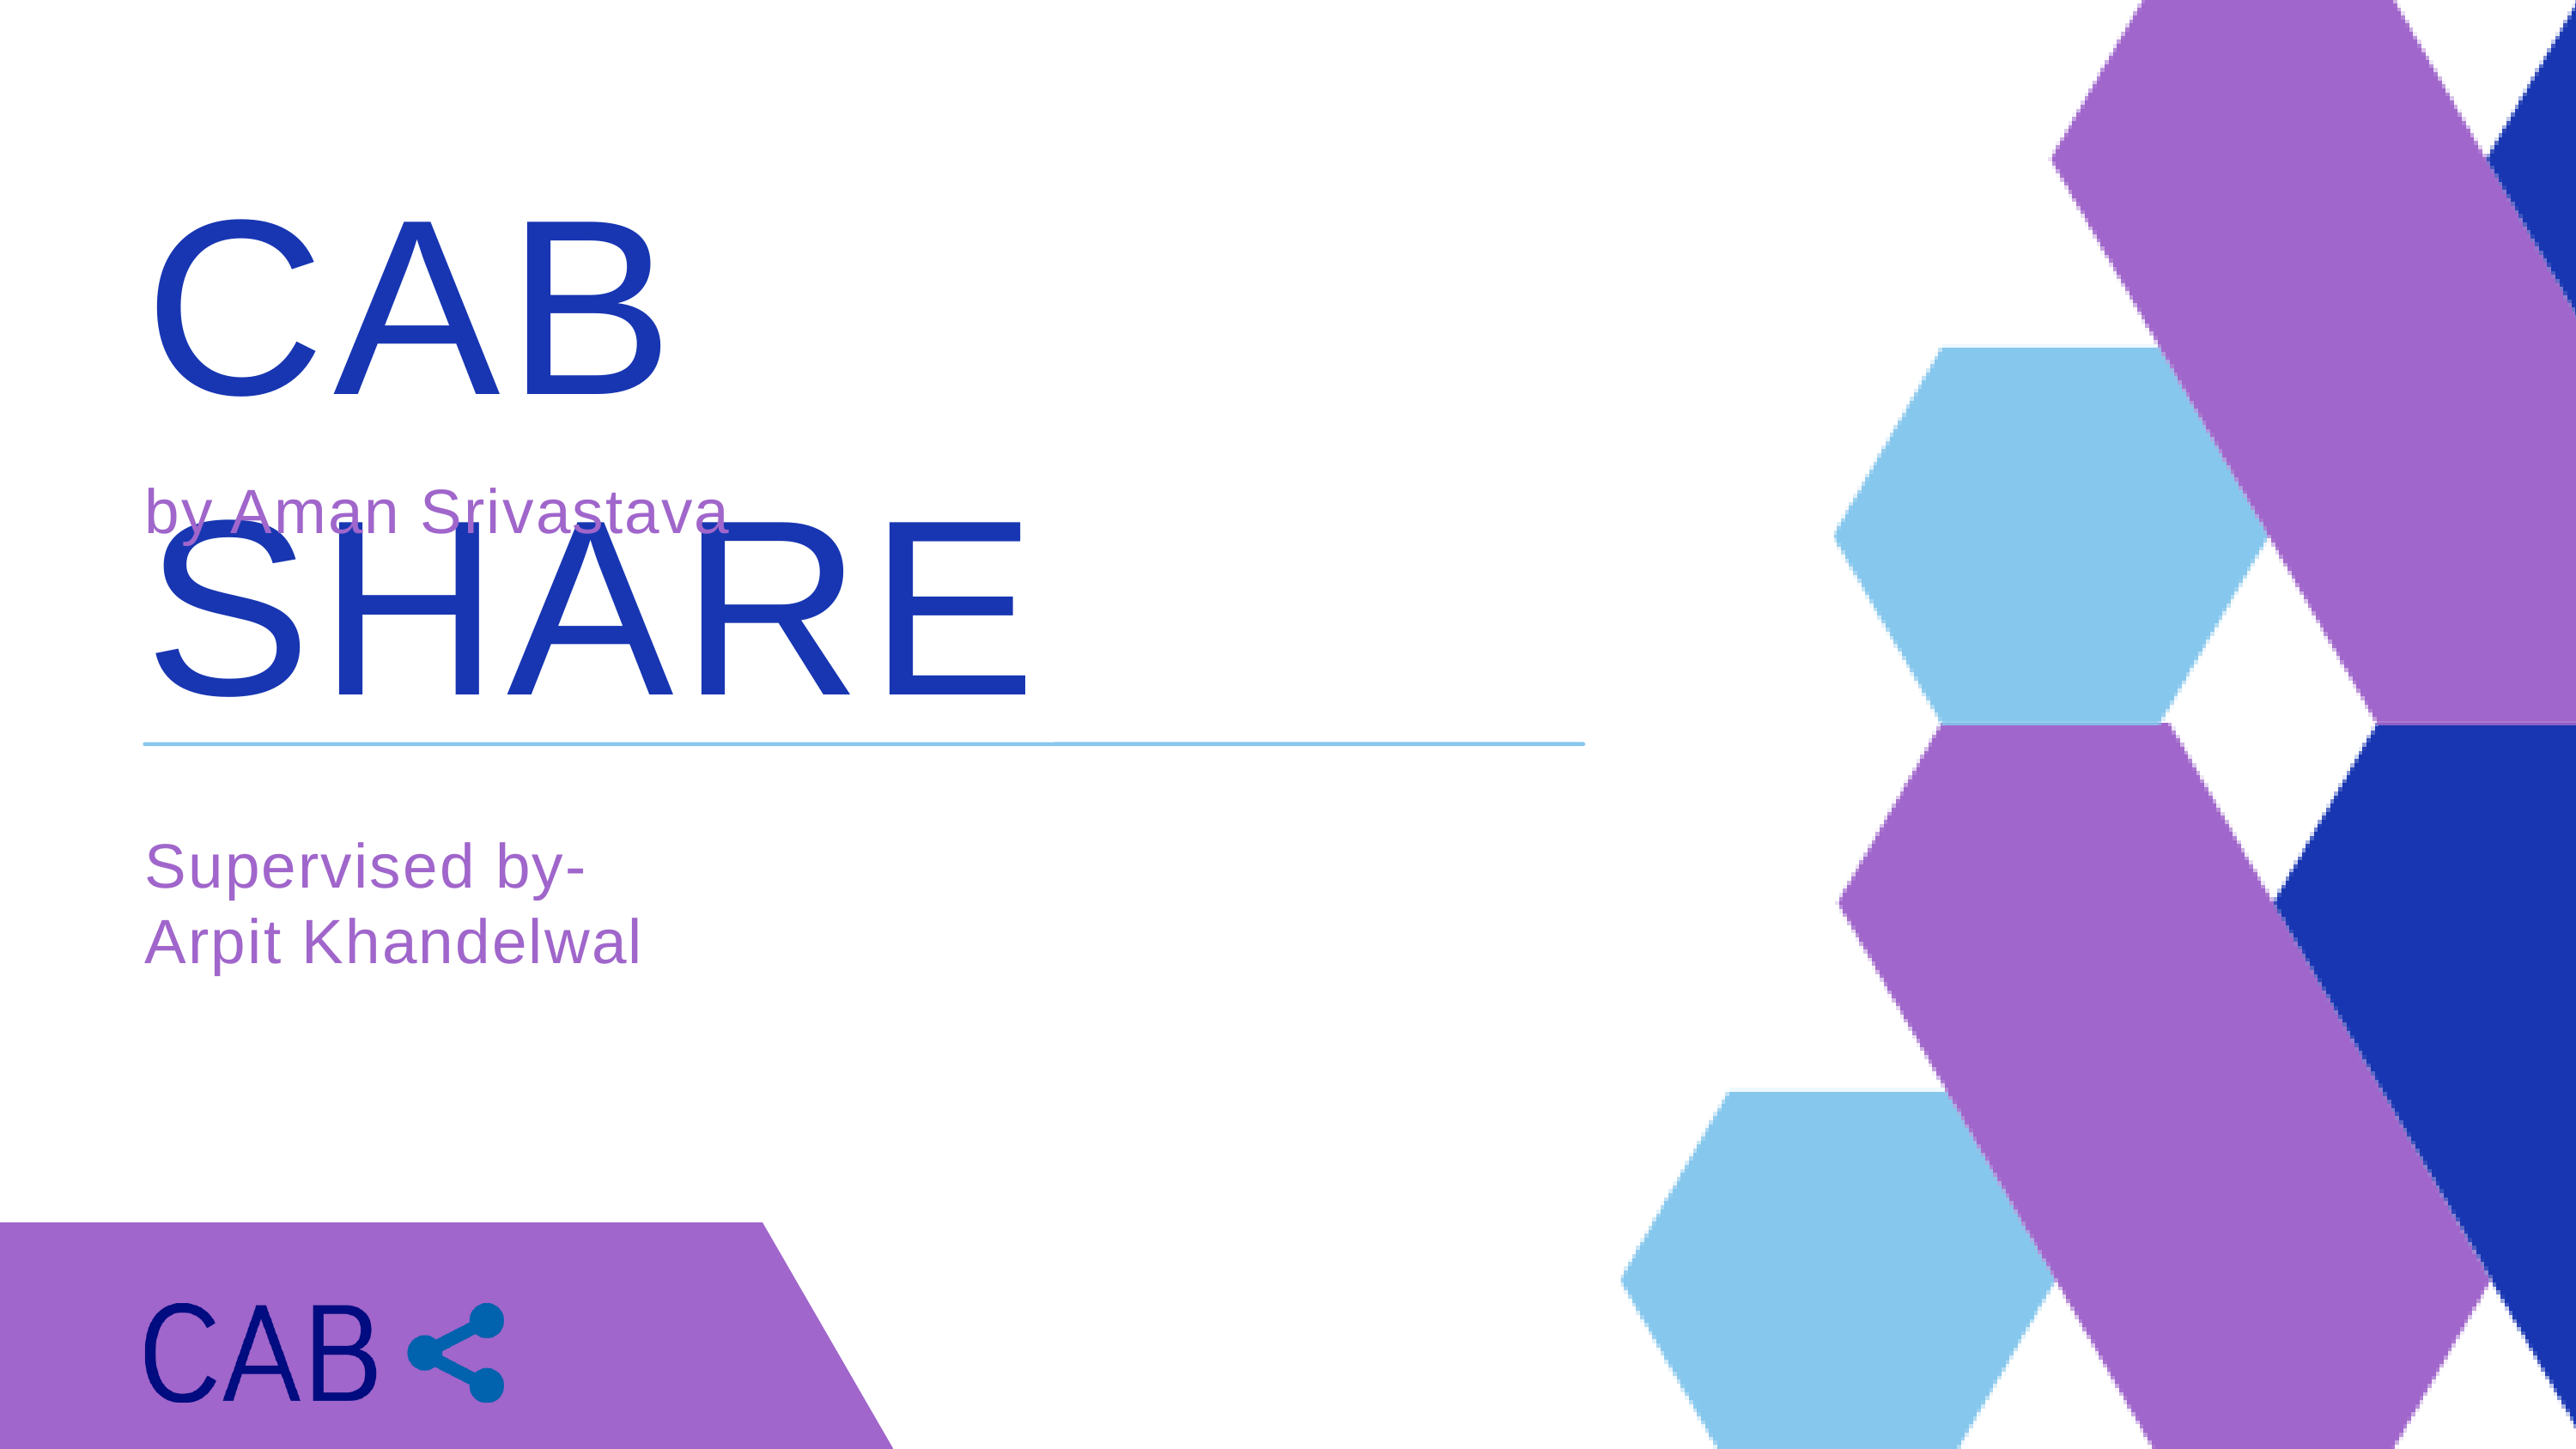

CAB SHARE
by Aman Srivastava

Supervised by-
Arpit Khandelwal